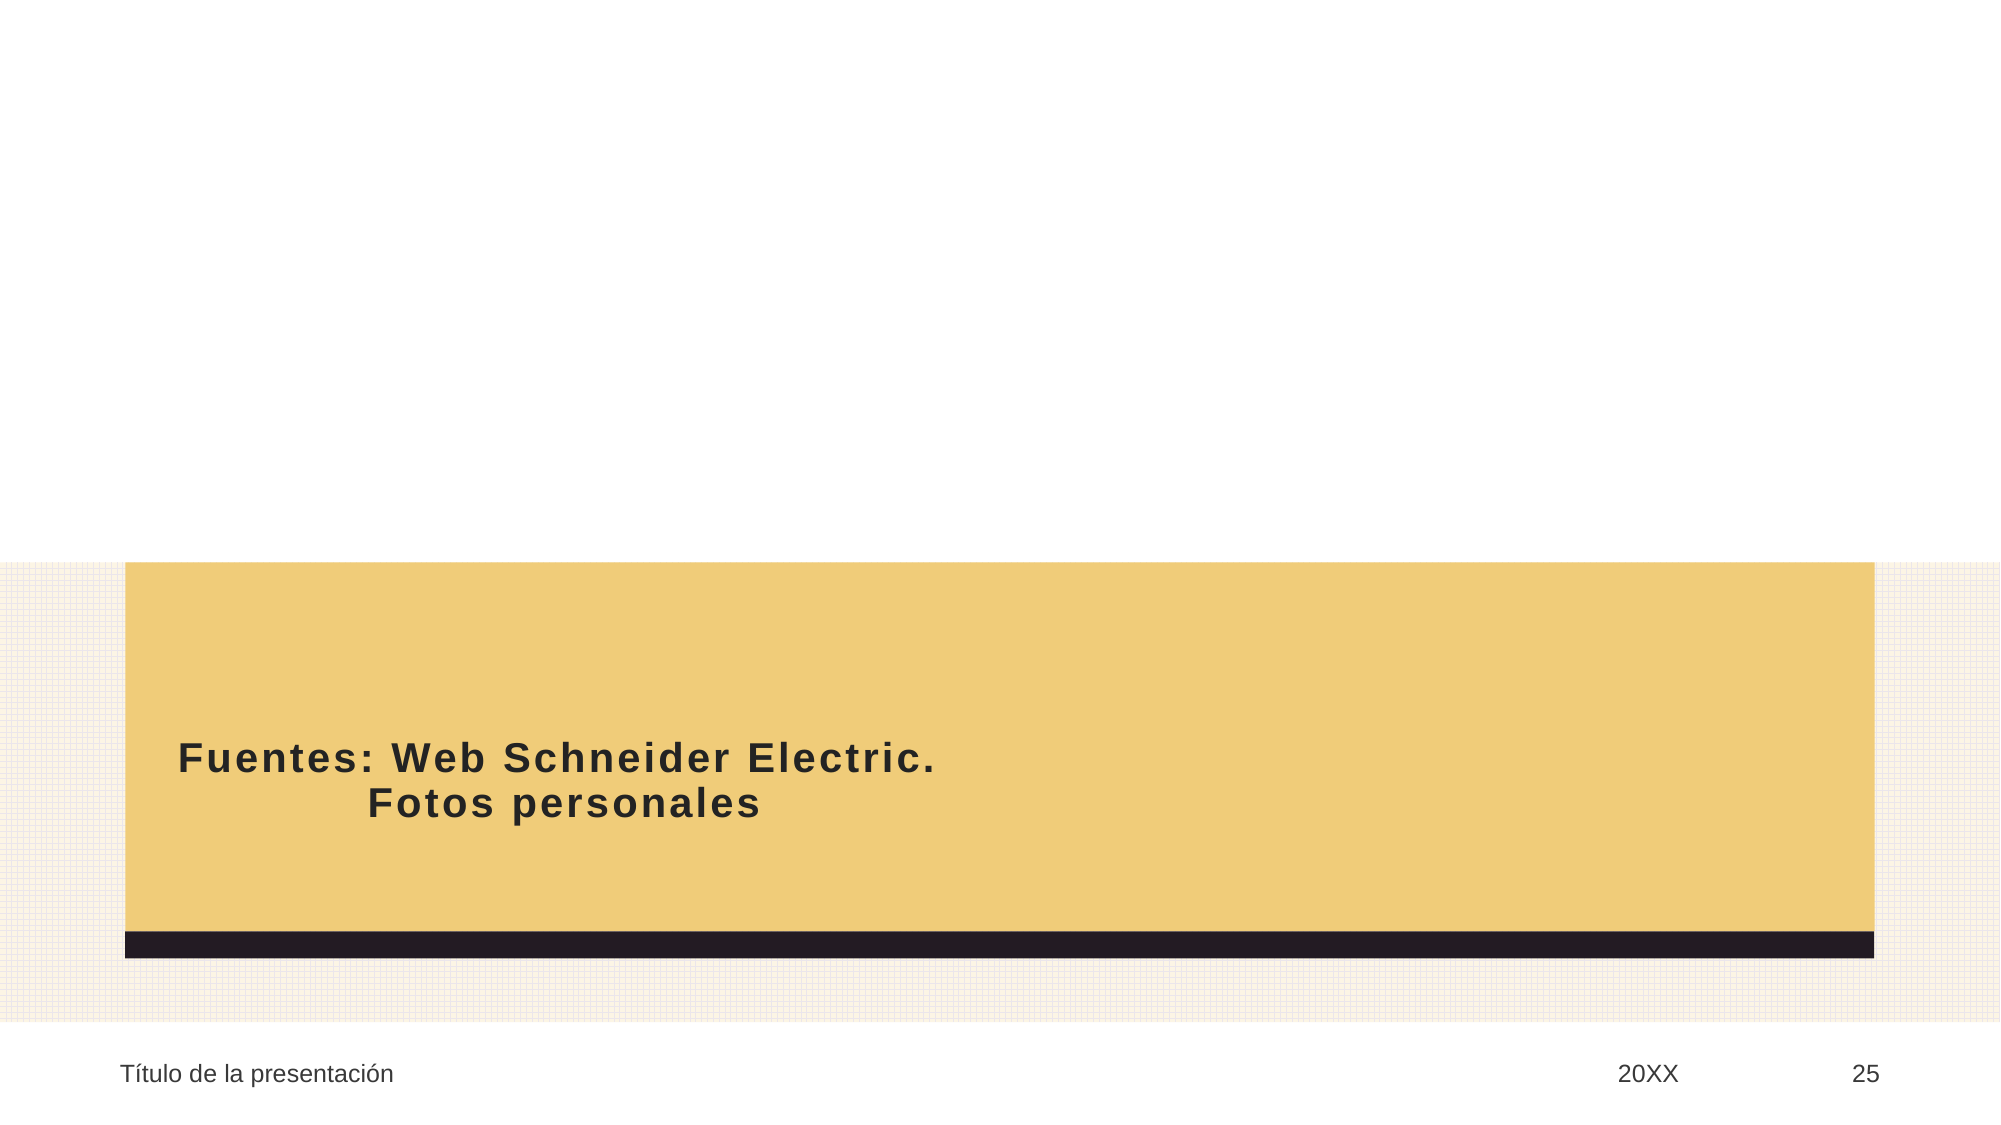

# Fuentes: Web Schneider Electric.              Fotos personales
Título de la presentación
20XX
25